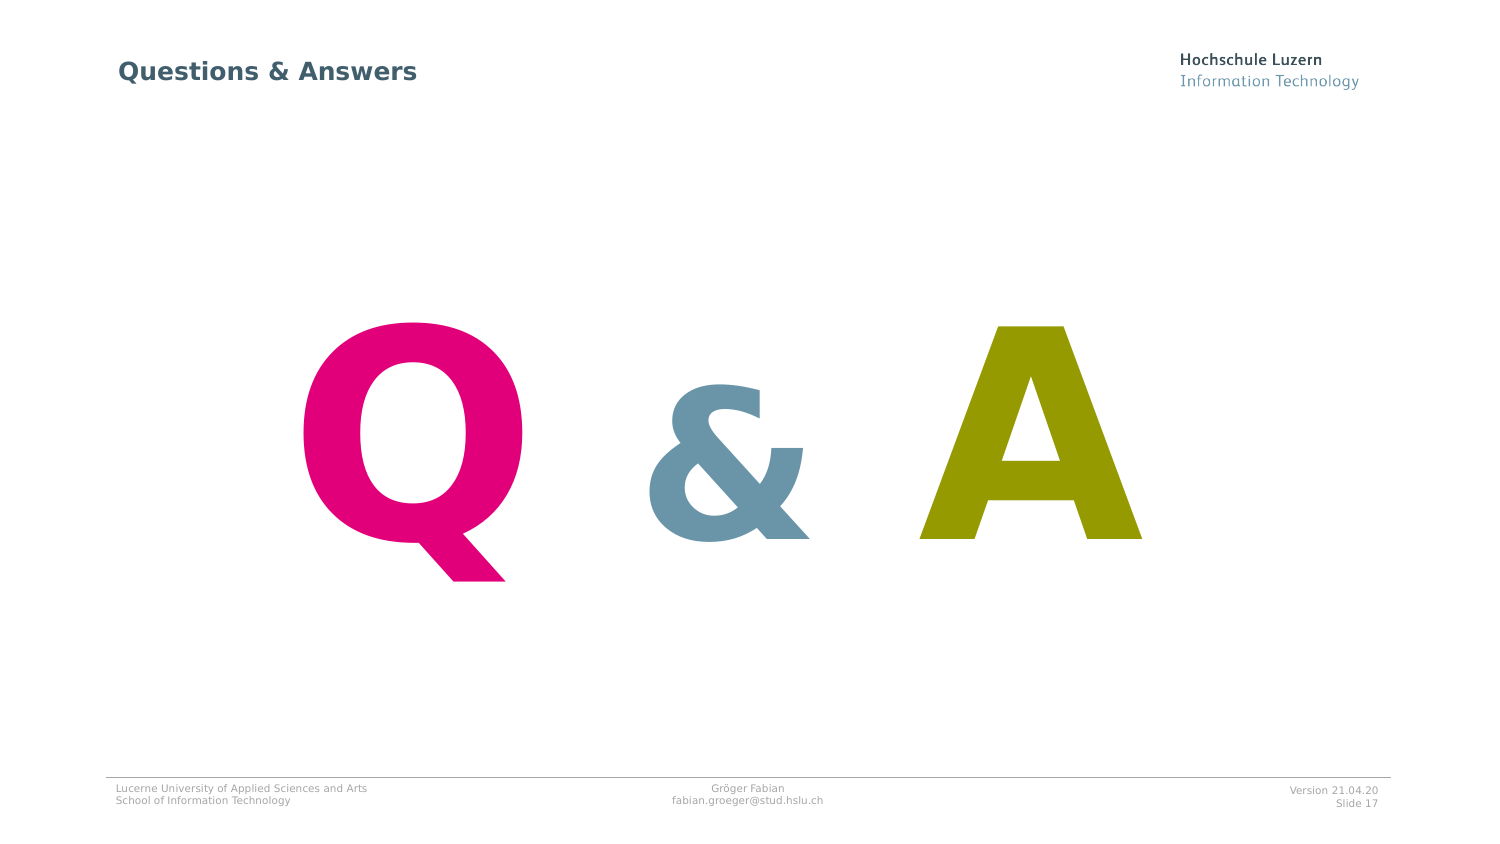

# Questions & Answers
Q & A